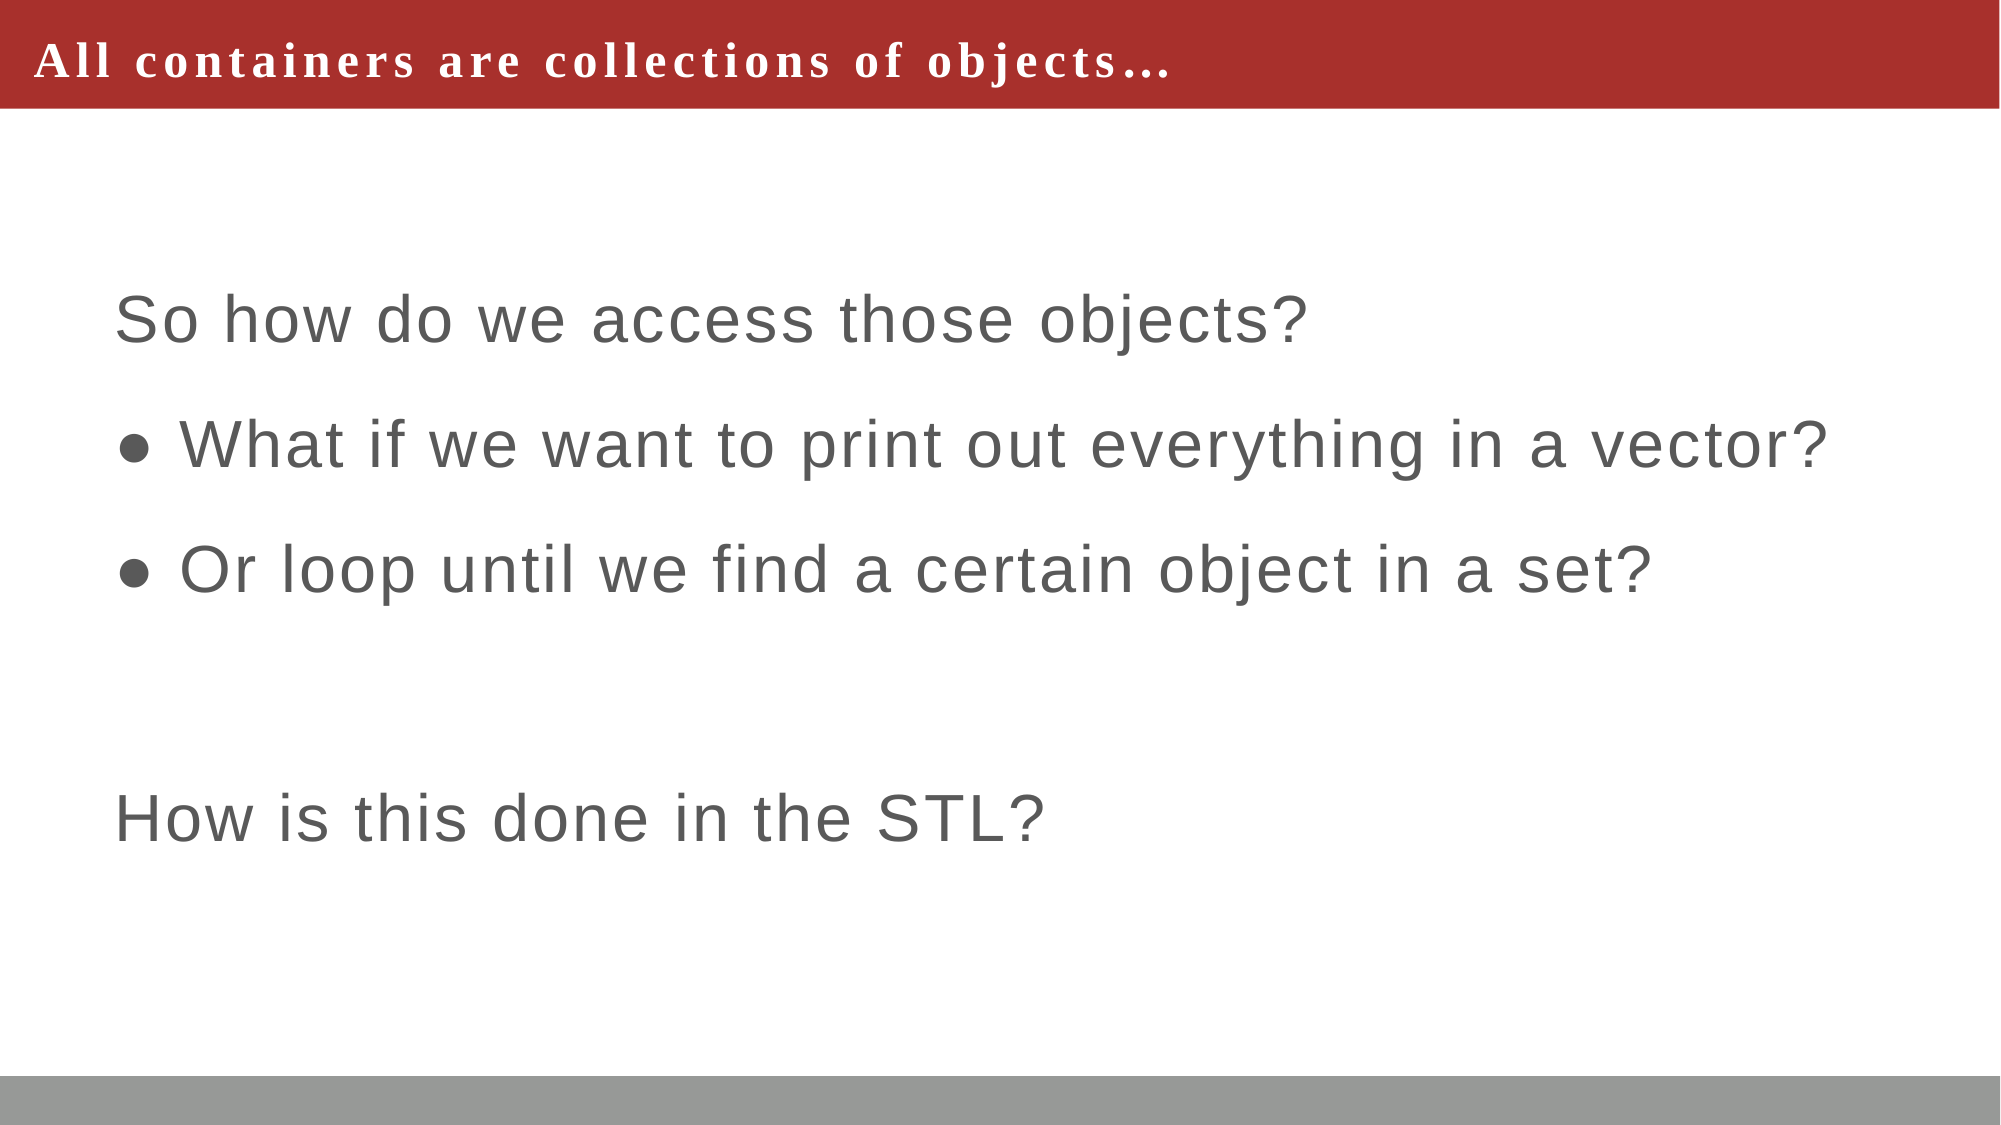

# All containers are collections of objects…
So how do we access those objects?
● What if we want to print out everything in a vector?
● Or loop until we find a certain object in a set?

How is this done in the STL?
9